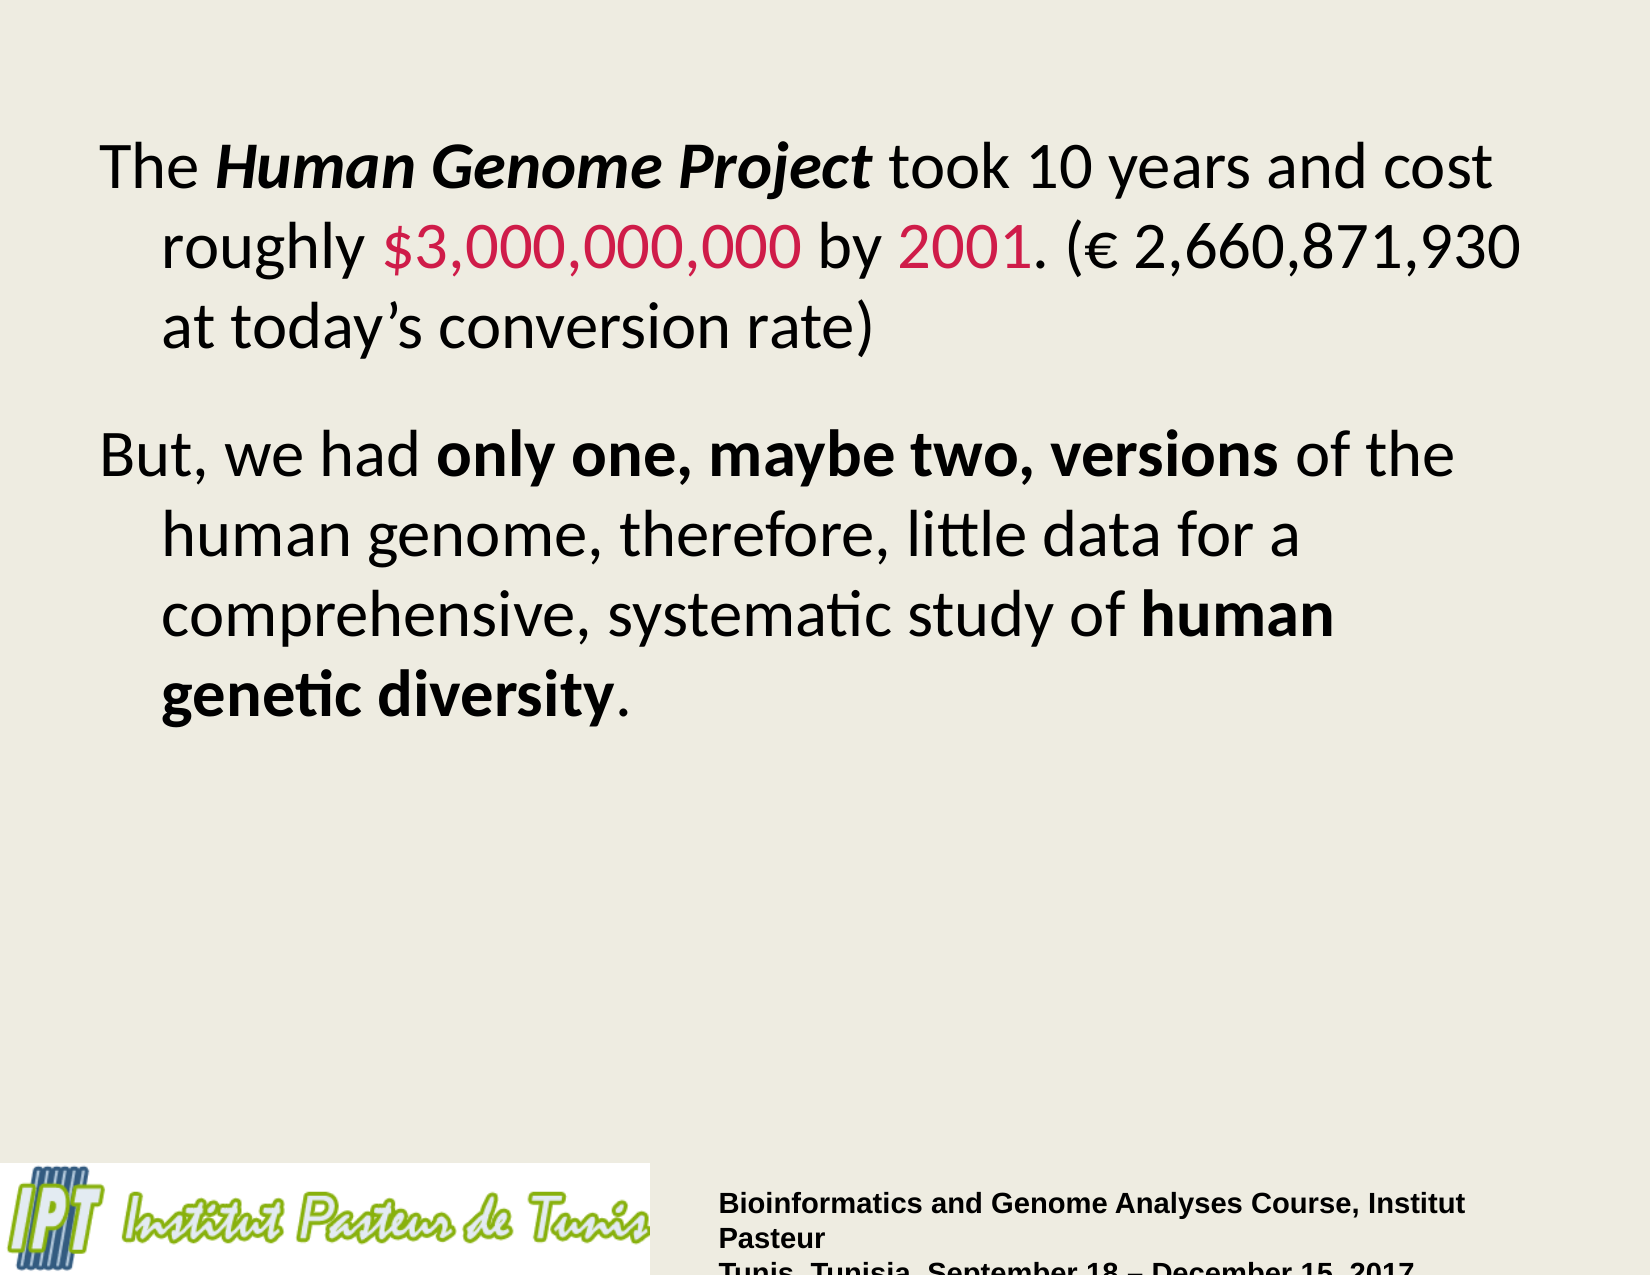

The Human Genome Project took 10 years and cost roughly $3,000,000,000 by 2001. (€ 2,660,871,930 at today’s conversion rate)

But, we had only one, maybe two, versions of the human genome, therefore, little data for a comprehensive, systematic study of human genetic diversity.